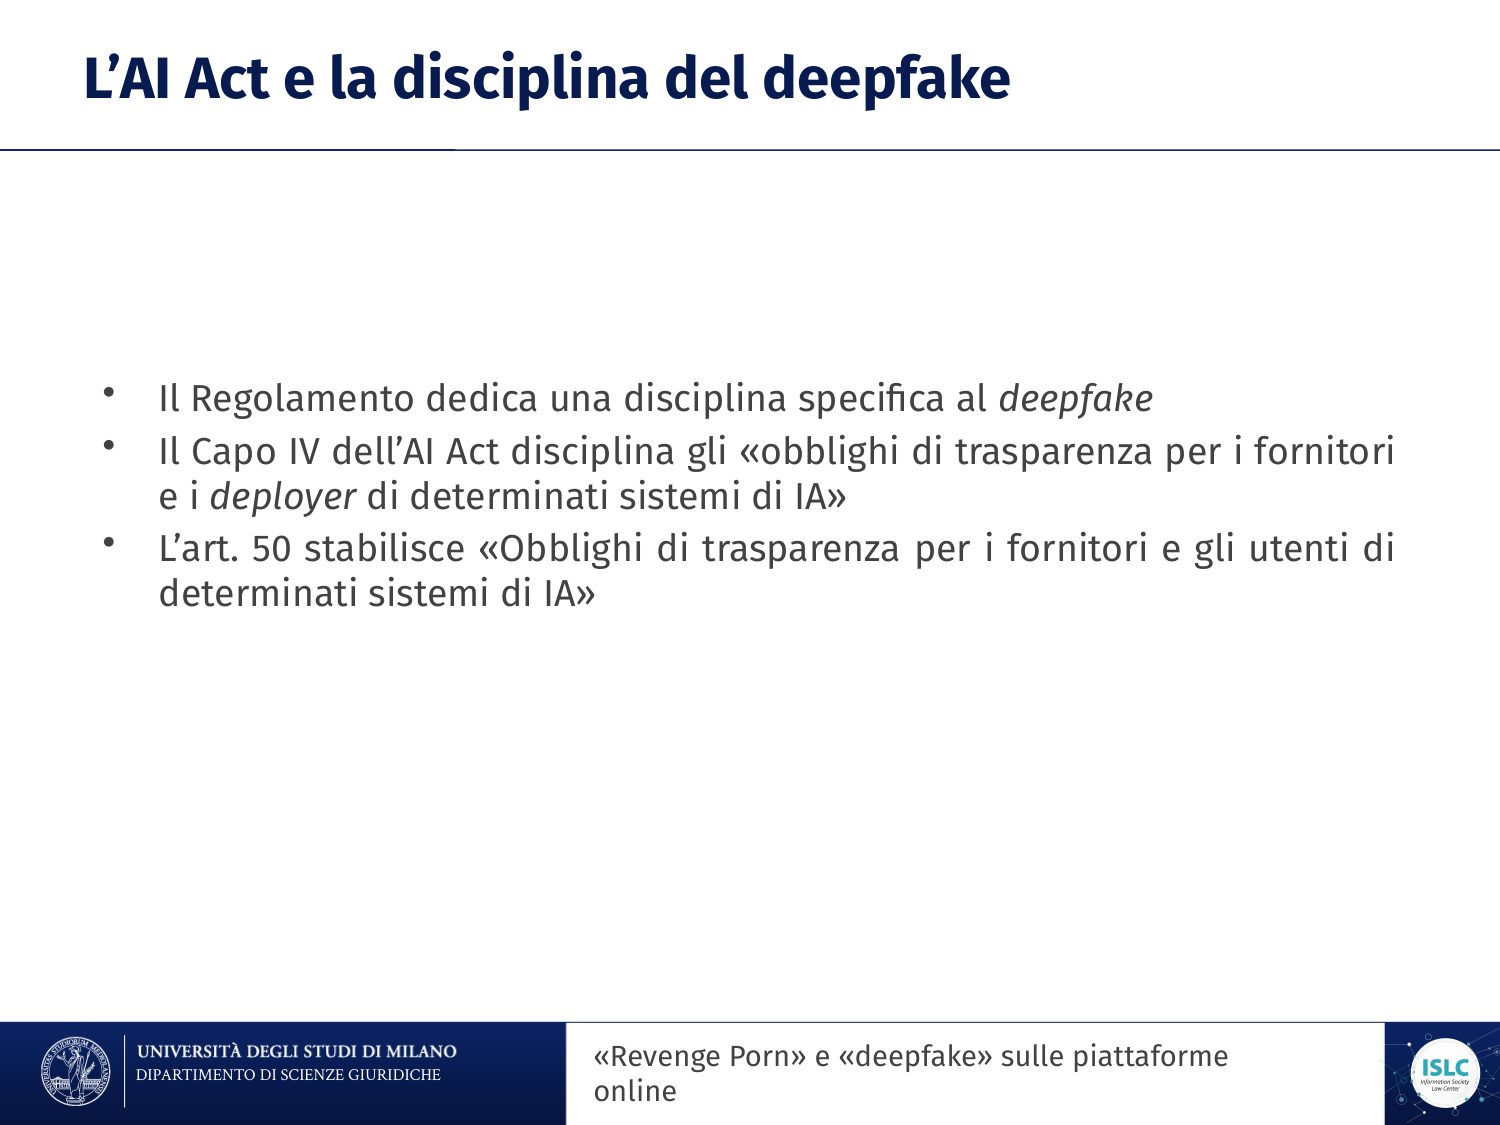

# L’AI Act e la disciplina del deepfake
Il Regolamento dedica una disciplina specifica al deepfake
Il Capo IV dell’AI Act disciplina gli «obblighi di trasparenza per i fornitori e i deployer di determinati sistemi di IA»
L’art. 50 stabilisce «Obblighi di trasparenza per i fornitori e gli utenti di determinati sistemi di IA»

«Revenge Porn» sulle piattaforme online
«Revenge Porn» e «deepfake» sulle piattaforme online
DIPARTIMENTO DI SCIENZE GIURIDICHE